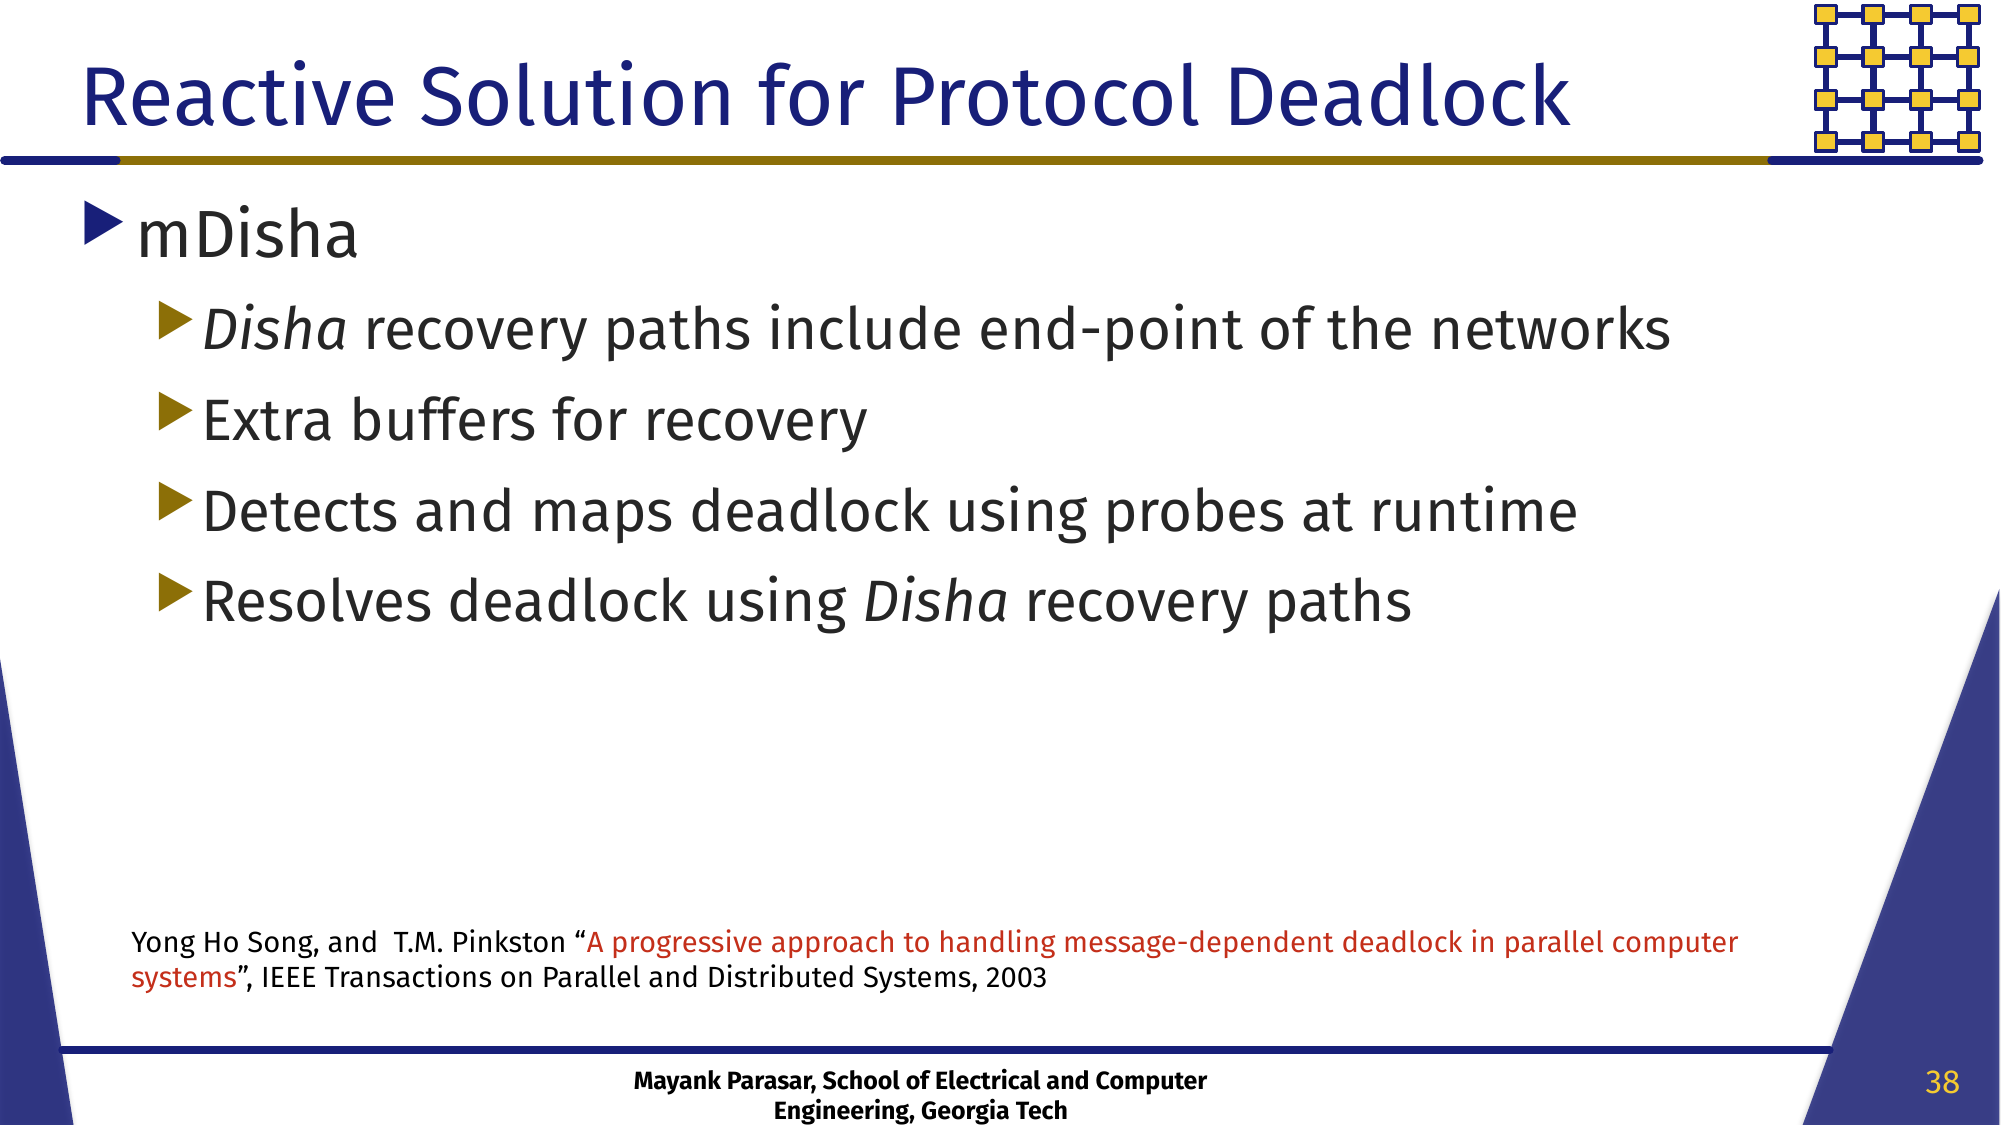

# Reactive Solution for Protocol Deadlock
mDisha
Disha recovery paths include end-point of the networks
Extra buffers for recovery
Detects and maps deadlock using probes at runtime
Resolves deadlock using Disha recovery paths
Yong Ho Song, and  T.M. Pinkston “A progressive approach to handling message-dependent deadlock in parallel computer systems”, IEEE Transactions on Parallel and Distributed Systems, 2003
38
Mayank Parasar, School of Electrical and Computer Engineering, Georgia Tech